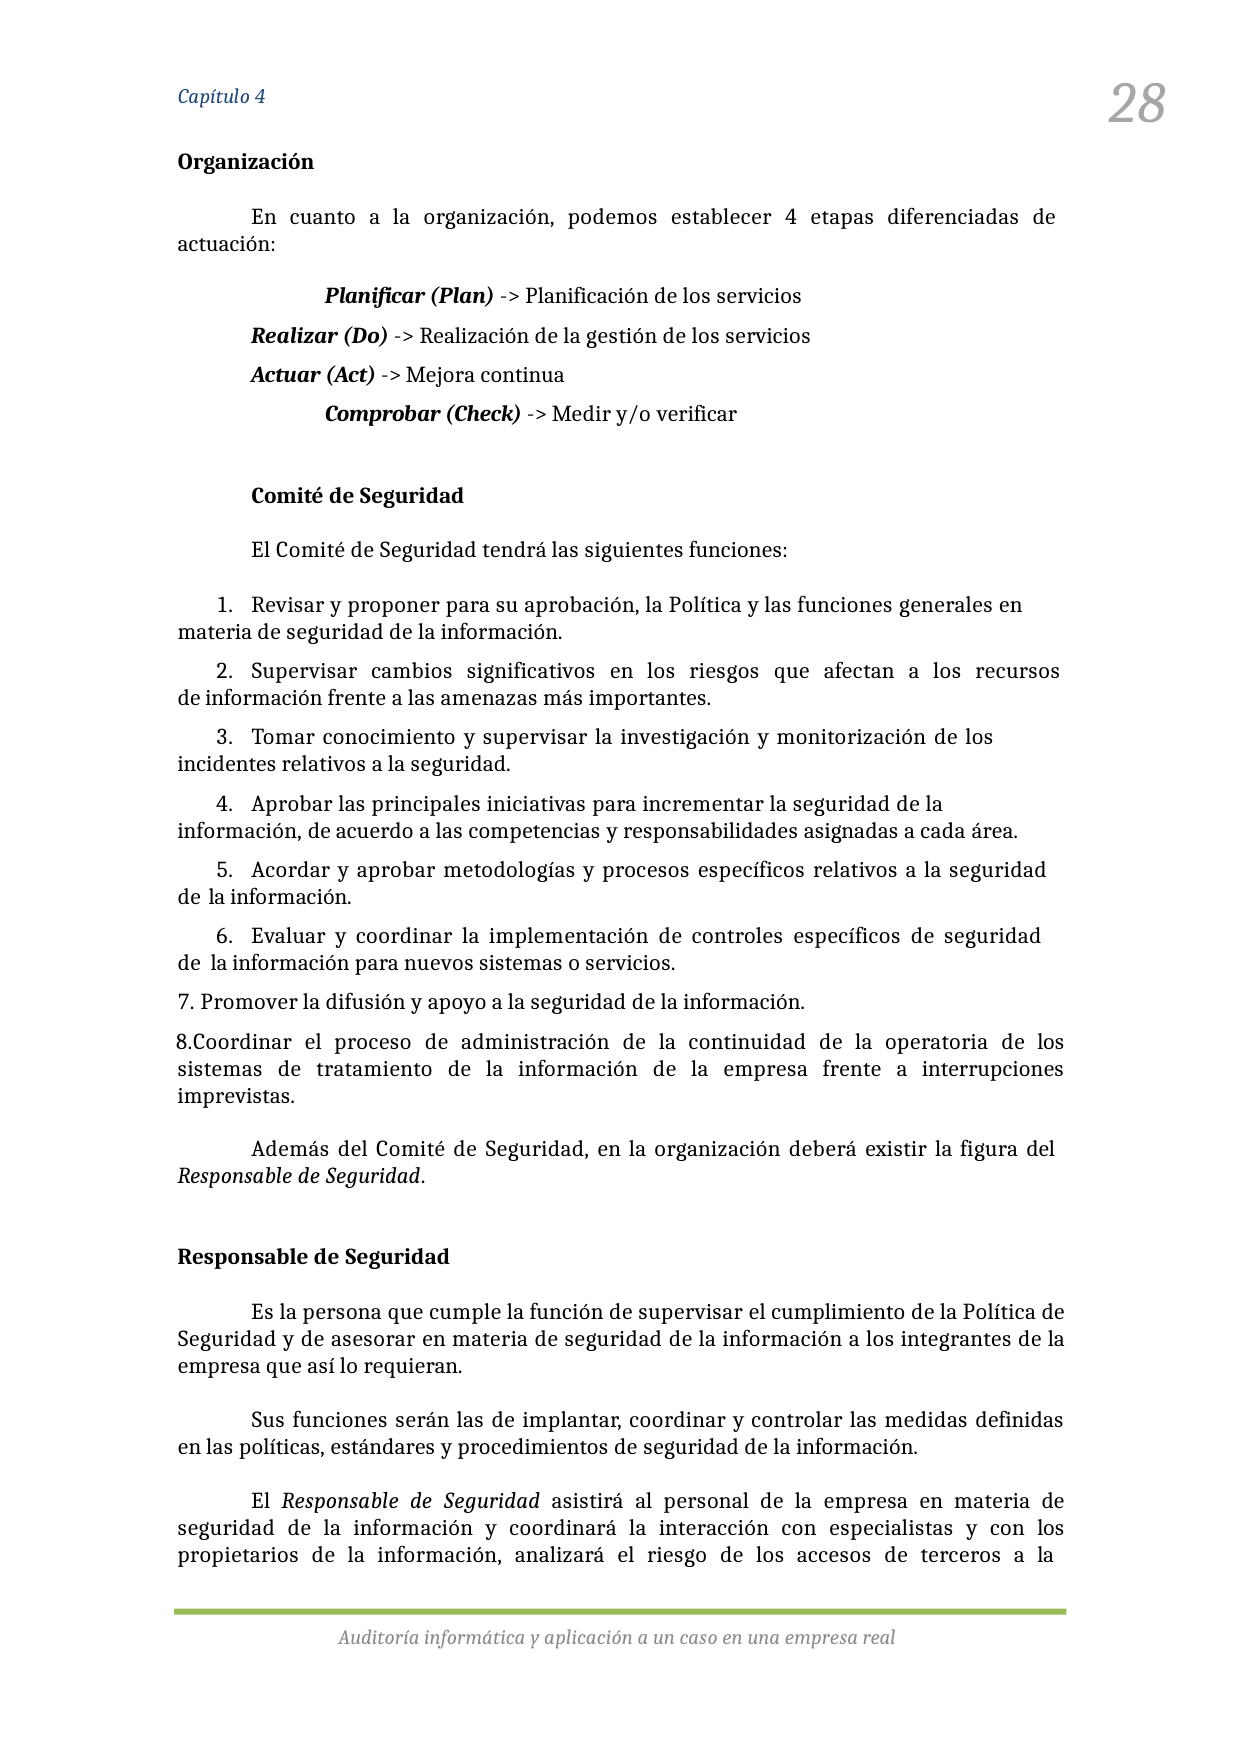

28
Capítulo 4
Organización

En cuanto a la organización, podemos establecer 4 etapas diferenciadas de actuación:
Planificar (Plan) -> Planificación de los servicios Realizar (Do) -> Realización de la gestión de los servicios Actuar (Act) -> Mejora continua
Comprobar (Check) -> Medir y/o verificar

Comité de Seguridad

El Comité de Seguridad tendrá las siguientes funciones:

Revisar y proponer para su aprobación, la Política y las funciones generales en materia de seguridad de la información.
Supervisar cambios significativos en los riesgos que afectan a los recursos de información frente a las amenazas más importantes.
Tomar conocimiento y supervisar la investigación y monitorización de los incidentes relativos a la seguridad.
Aprobar las principales iniciativas para incrementar la seguridad de la información, de acuerdo a las competencias y responsabilidades asignadas a cada área.
Acordar y aprobar metodologías y procesos específicos relativos a la seguridad de la información.
Evaluar y coordinar la implementación de controles específicos de seguridad de la información para nuevos sistemas o servicios.
Promover la difusión y apoyo a la seguridad de la información.
Coordinar el proceso de administración de la continuidad de la operatoria de los sistemas de tratamiento de la información de la empresa frente a interrupciones imprevistas.

Además del Comité de Seguridad, en la organización deberá existir la figura del
Responsable de Seguridad.

Responsable de Seguridad

Es la persona que cumple la función de supervisar el cumplimiento de la Política de Seguridad y de asesorar en materia de seguridad de la información a los integrantes de la empresa que así lo requieran.

Sus funciones serán las de implantar, coordinar y controlar las medidas definidas en las políticas, estándares y procedimientos de seguridad de la información.

El Responsable de Seguridad asistirá al personal de la empresa en materia de seguridad de la información y coordinará la interacción con especialistas y con los propietarios de la información, analizará el riesgo de los accesos de terceros a la

Auditoría informática y aplicación a un caso en una empresa real